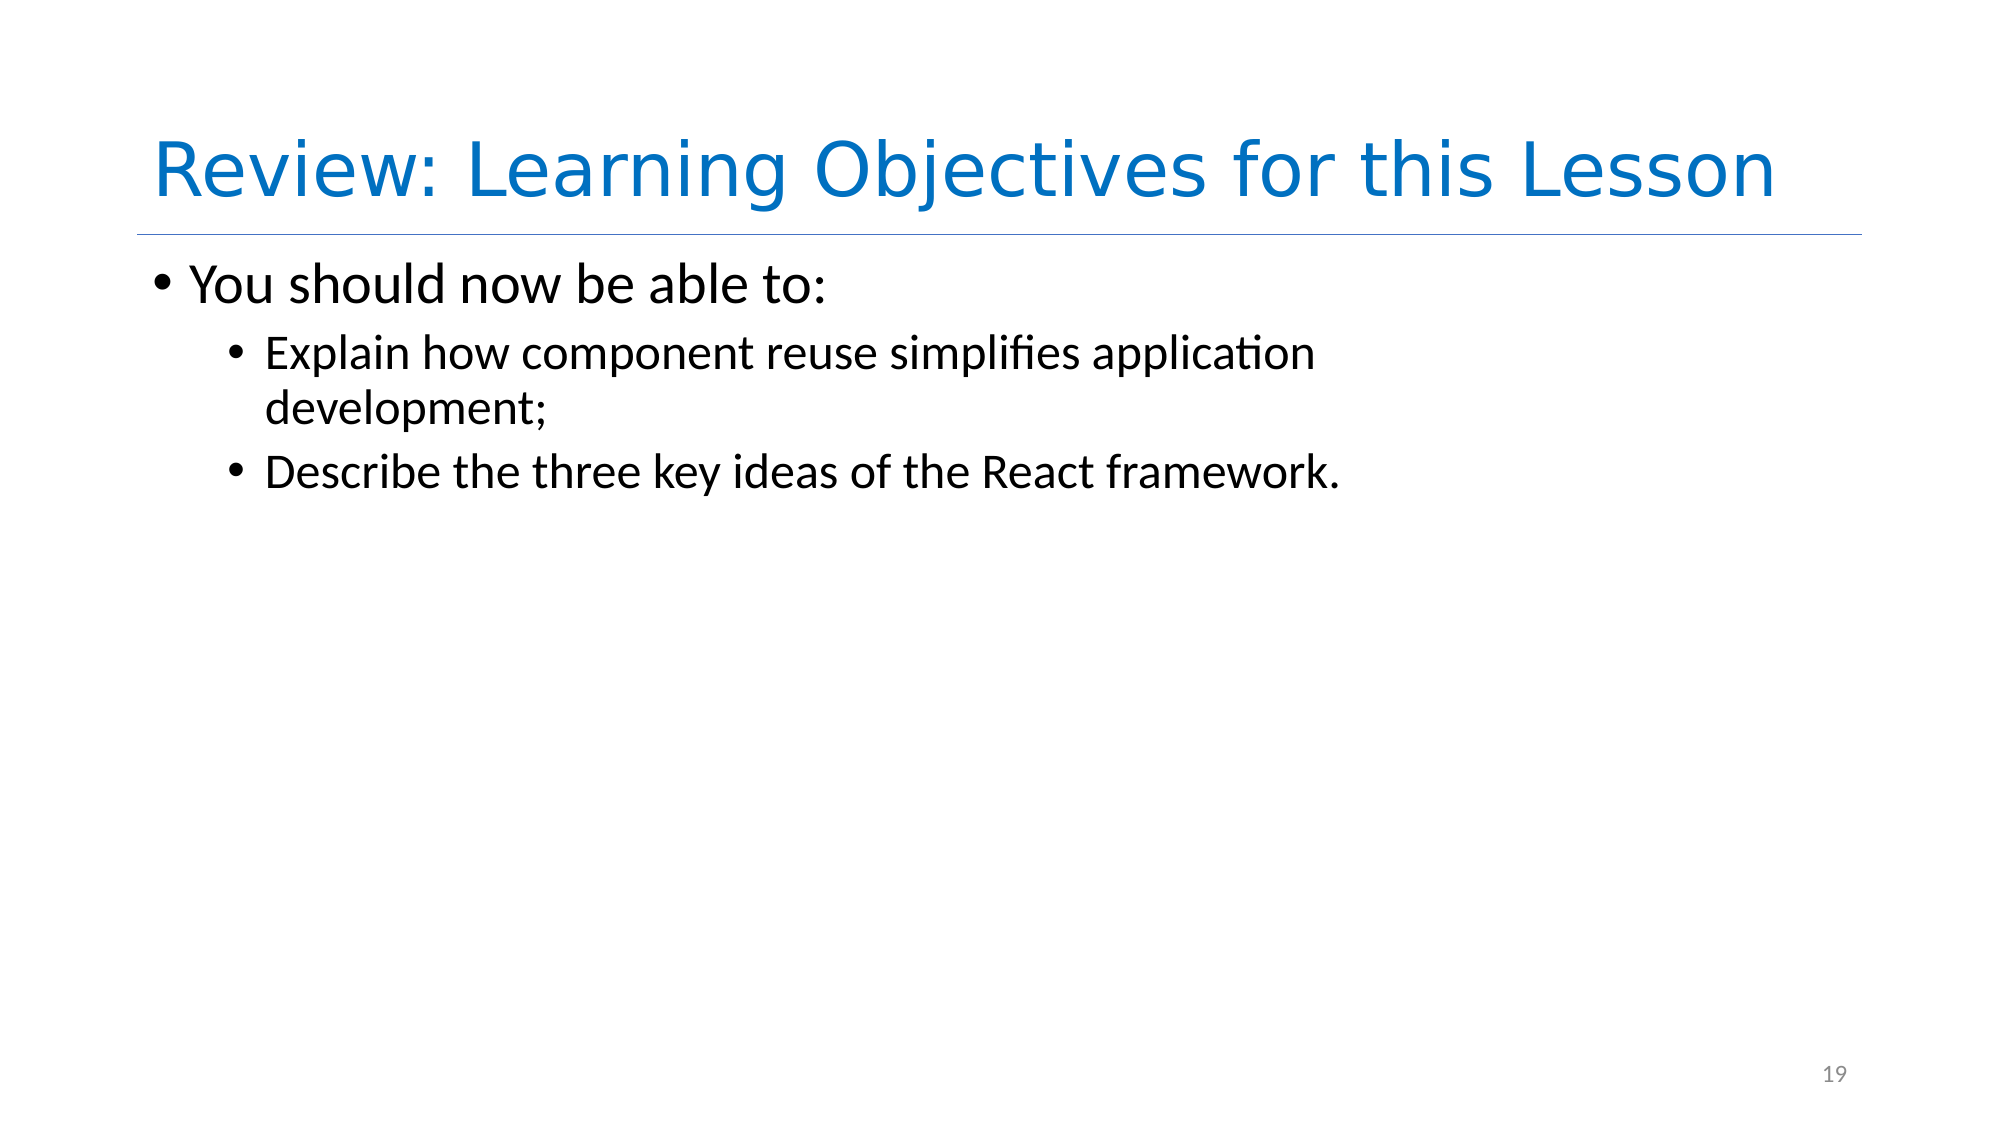

# Review: Learning Objectives for this Lesson
You should now be able to:
Explain how component reuse simplifies application development;
Describe the three key ideas of the React framework.

19